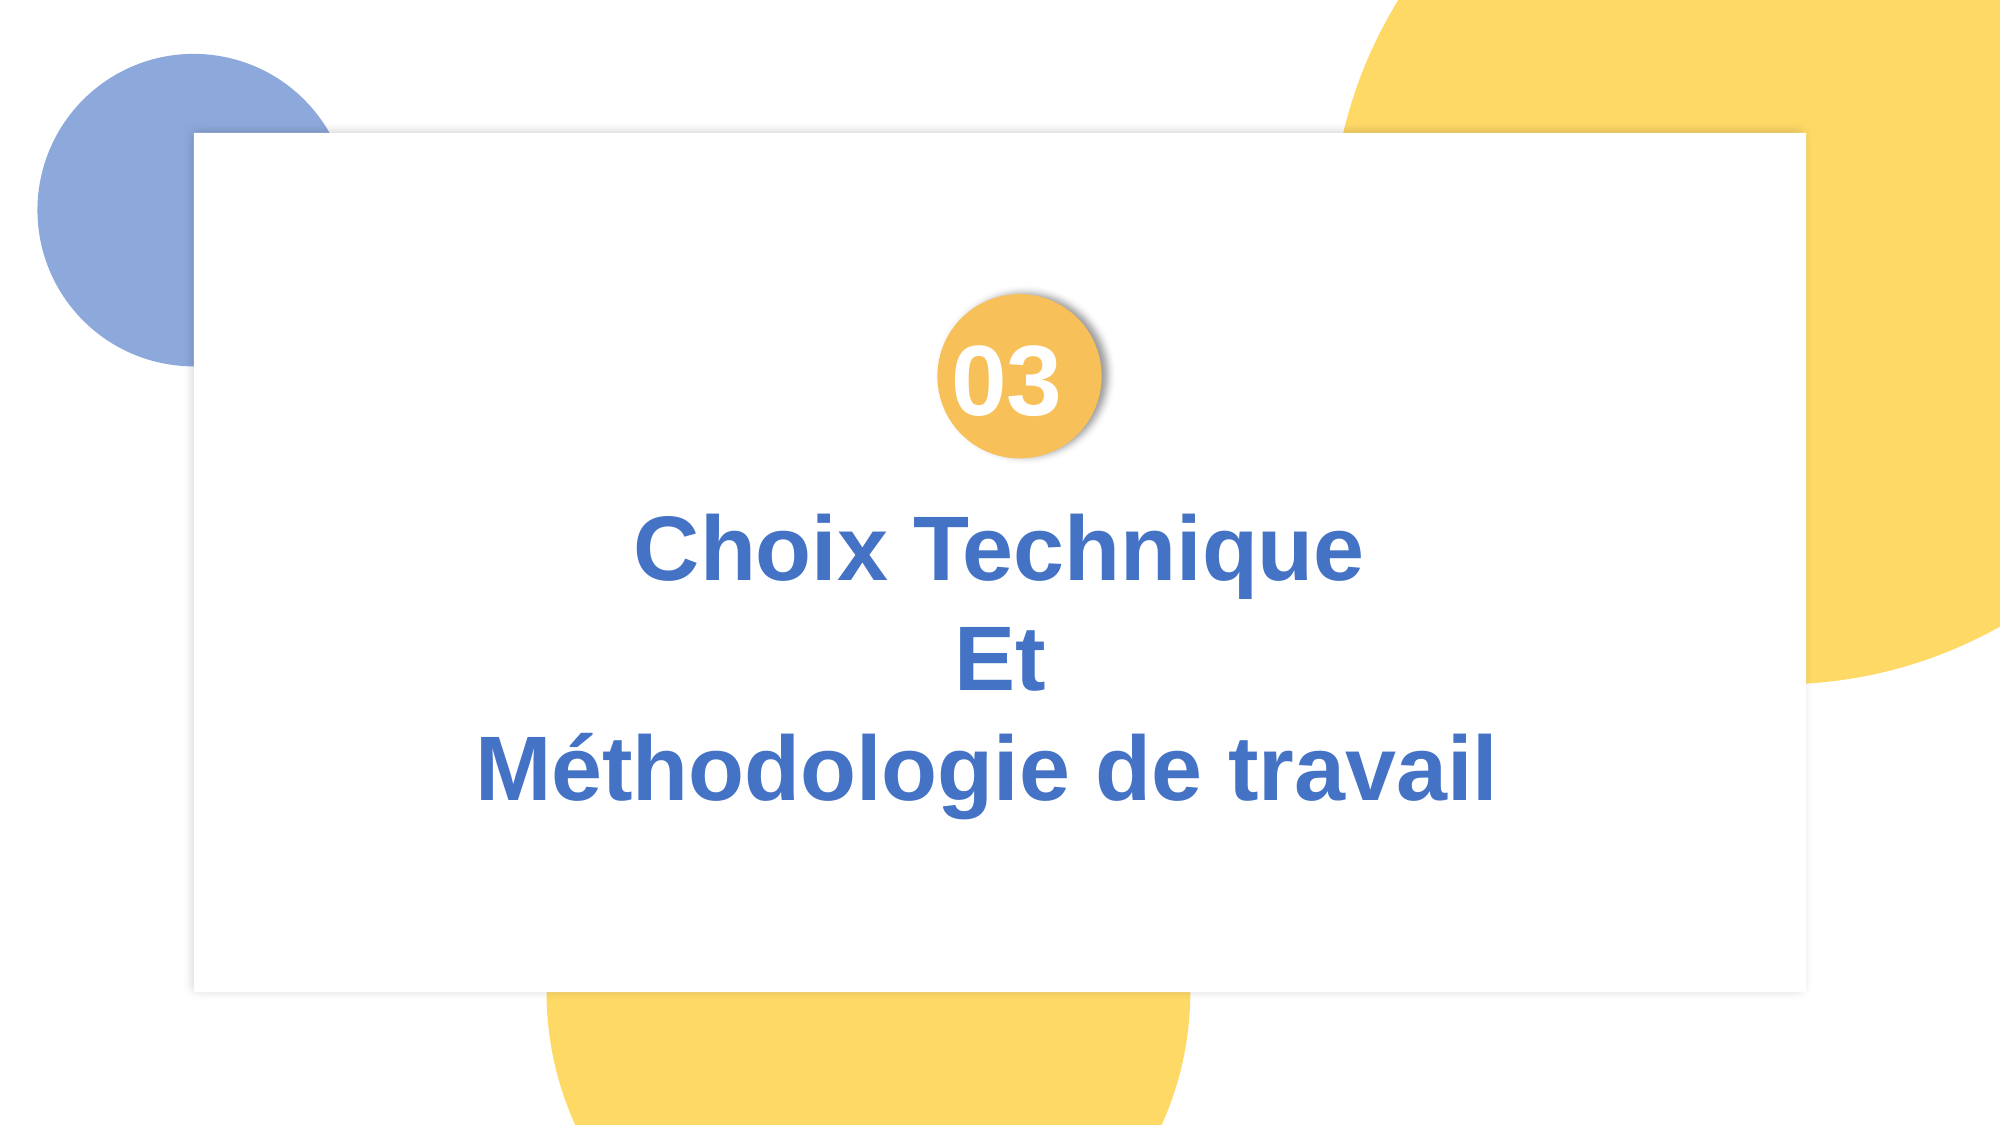

03
01
Choix Technique
Et
Méthodologie de travail